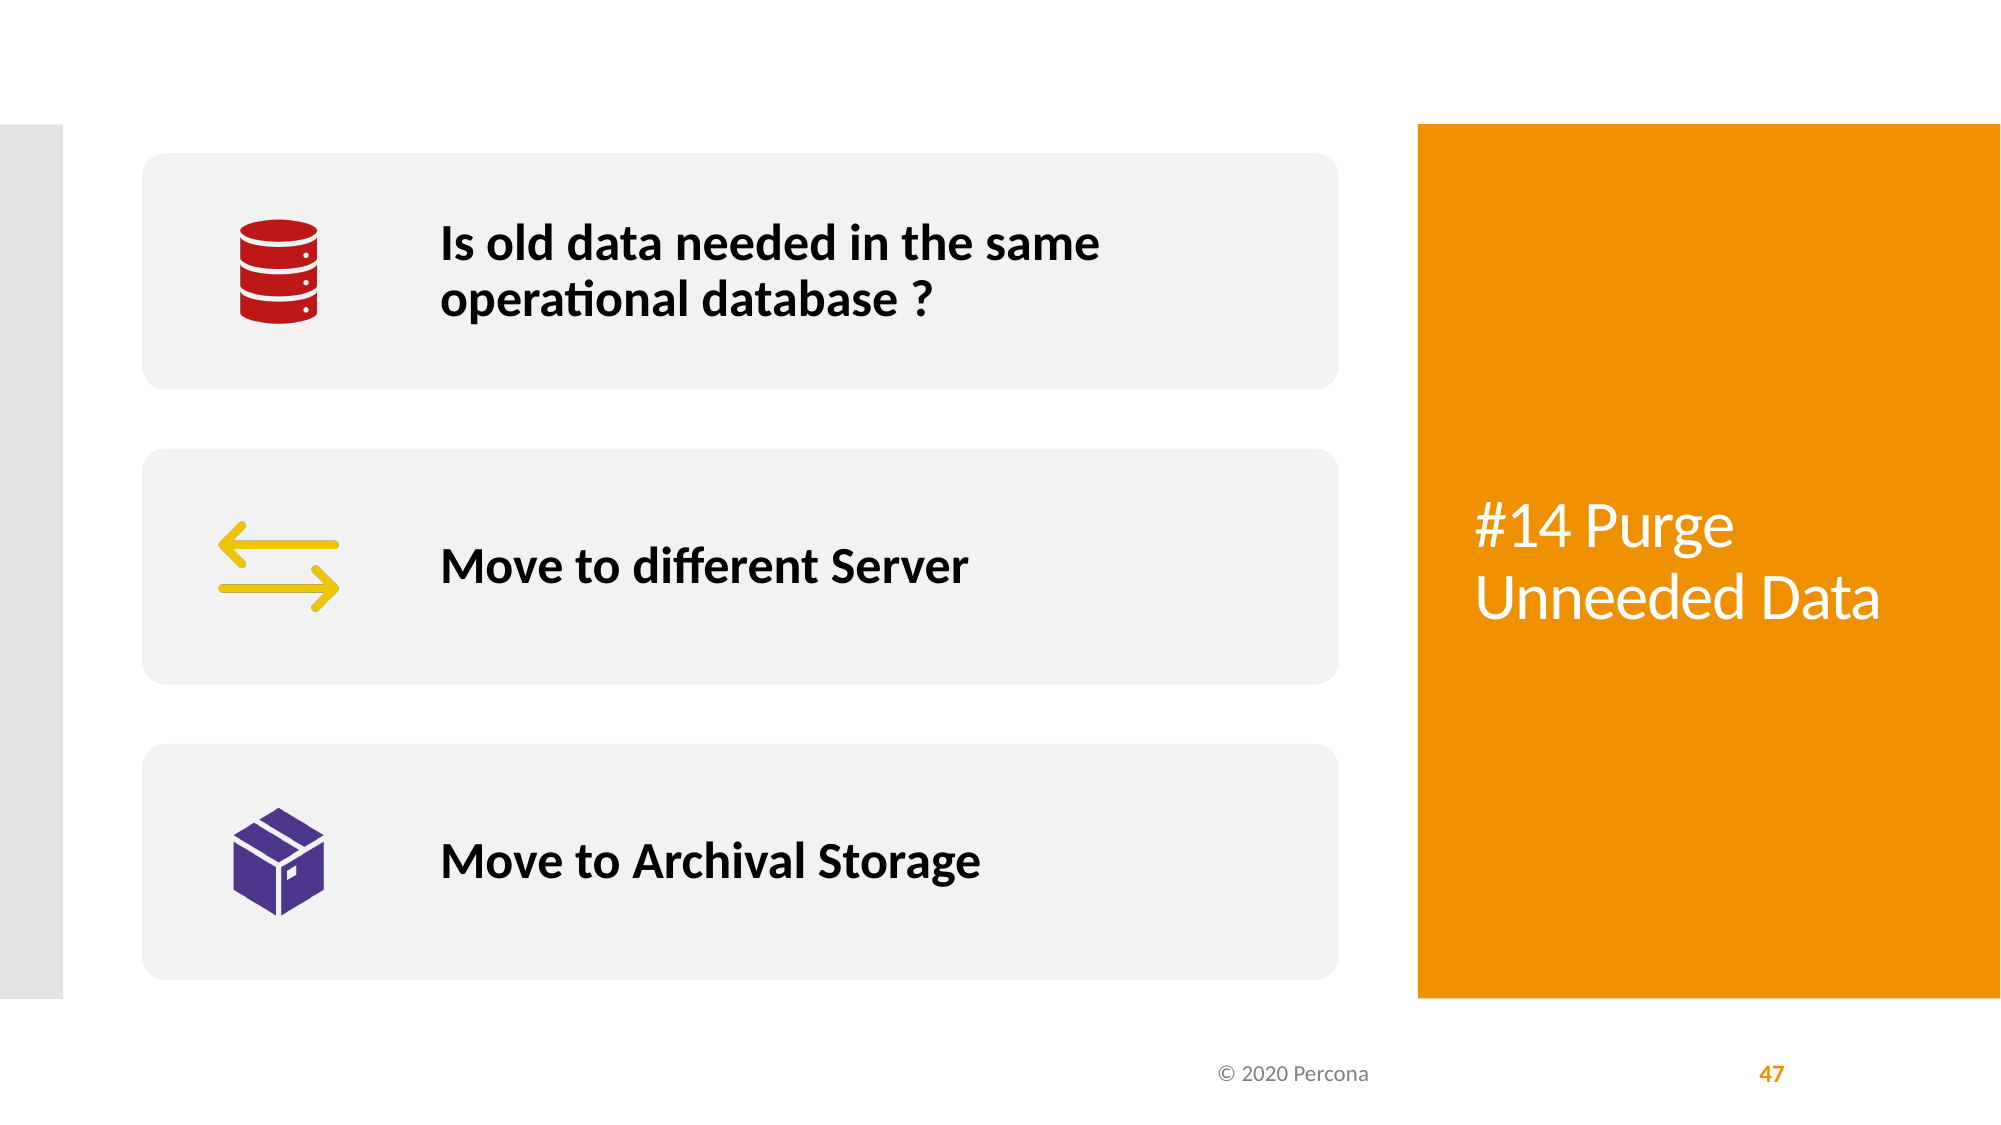

Is old data needed in the same operational database ?
Move to different Server
Move to Archival Storage
# #14 Purge Unneeded Data
© 2020 Percona
47